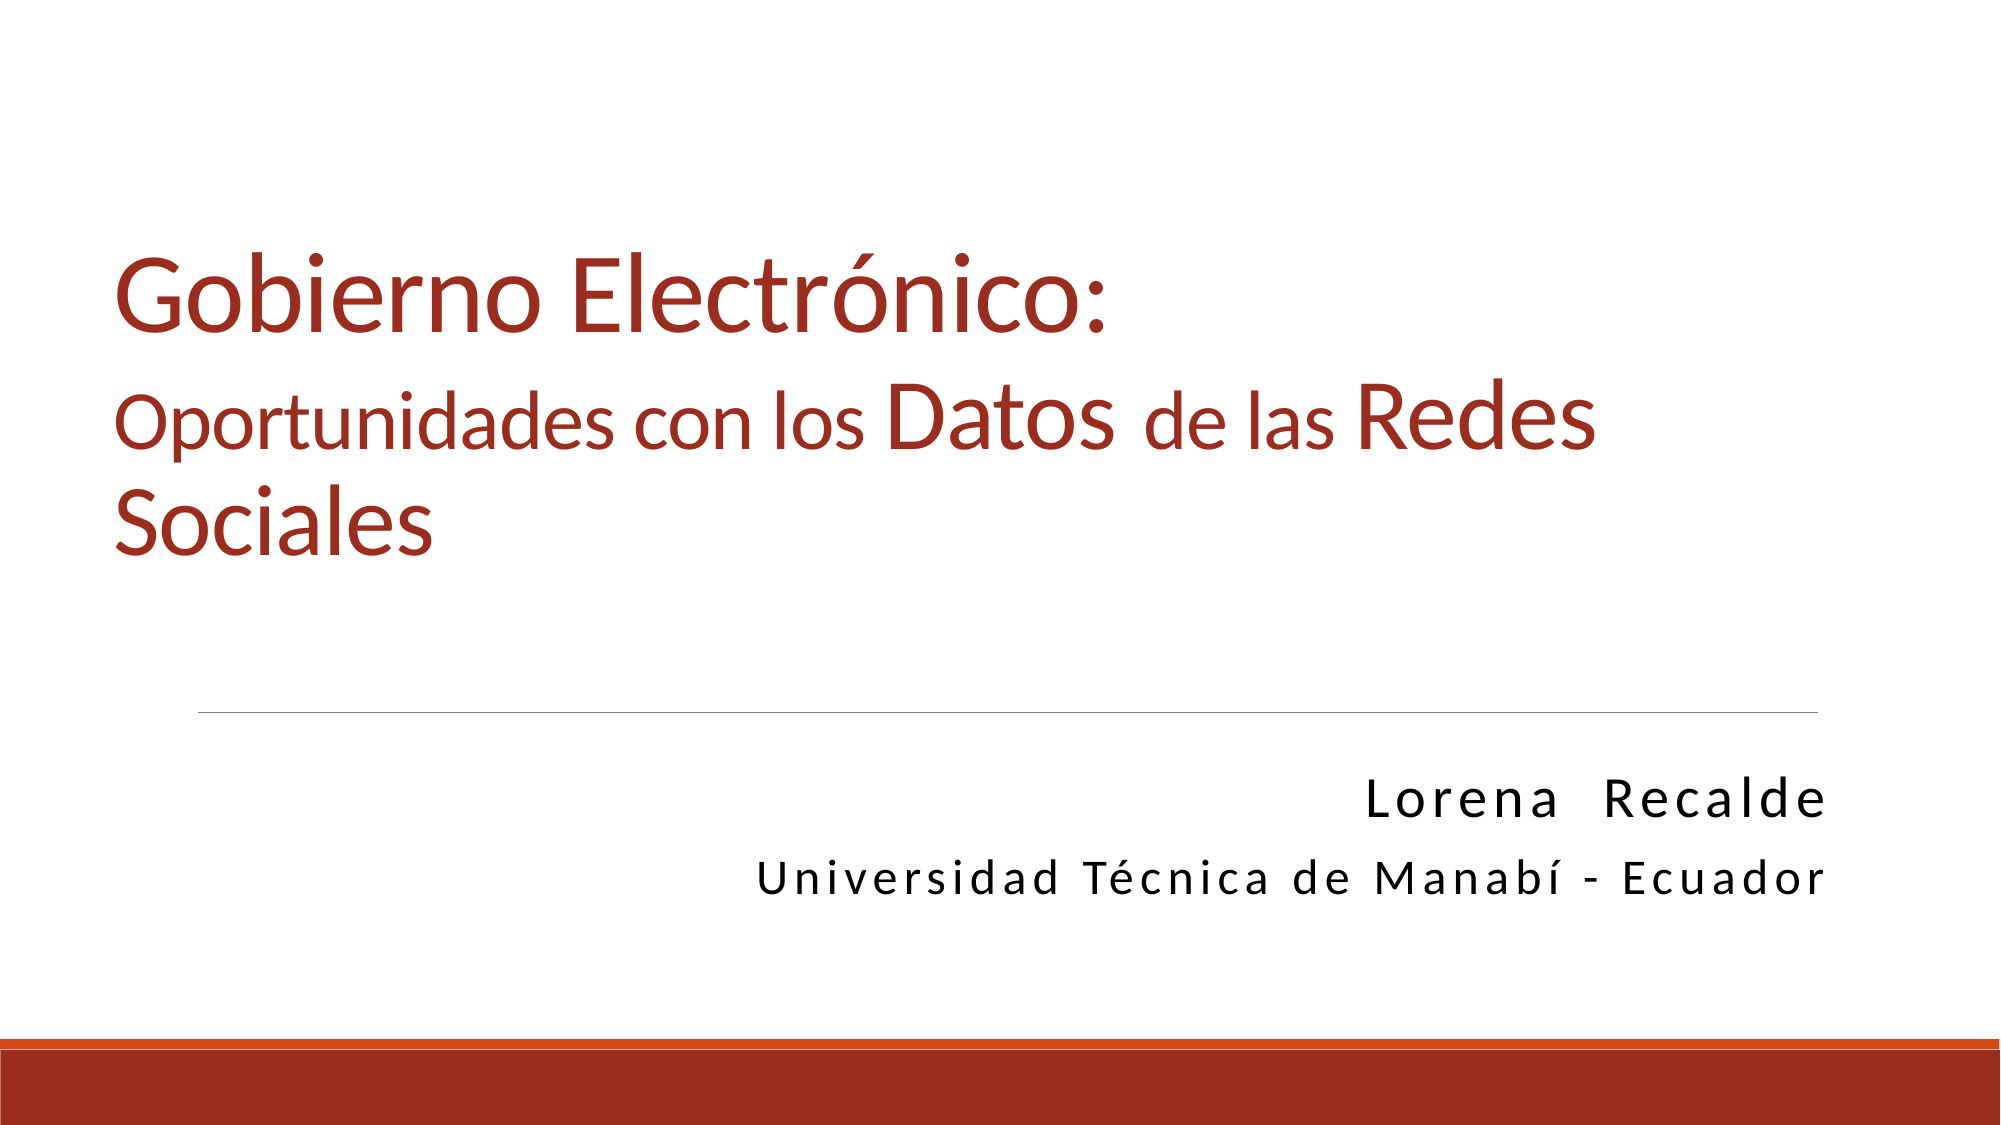

# Gobierno Electrónico: Oportunidades con los Datos de las Redes Sociales
Lorena  Recalde
Universidad Técnica de Manabí - Ecuador